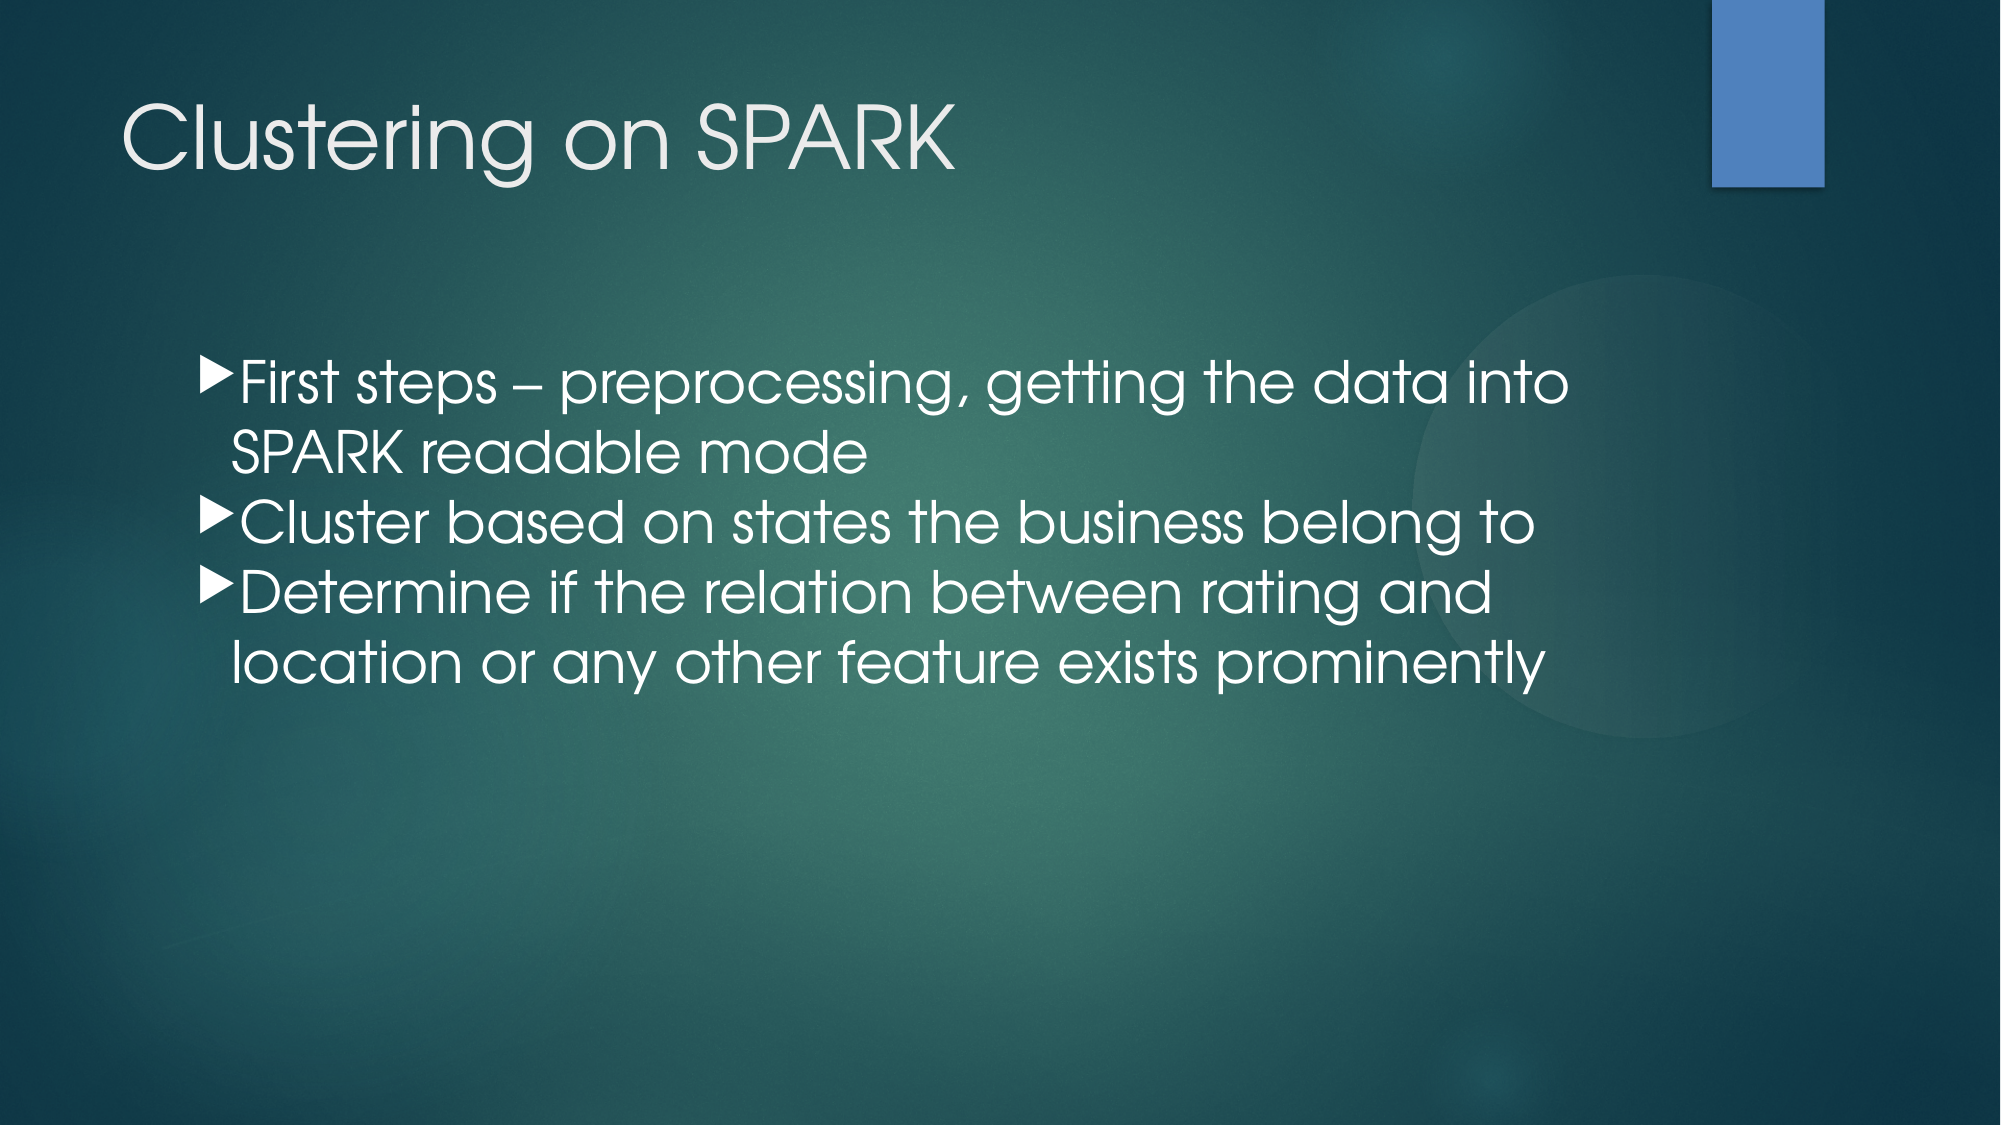

Clustering on SPARK
First steps – preprocessing, getting the data into SPARK readable mode
Cluster based on states the business belong to
Determine if the relation between rating and location or any other feature exists prominently